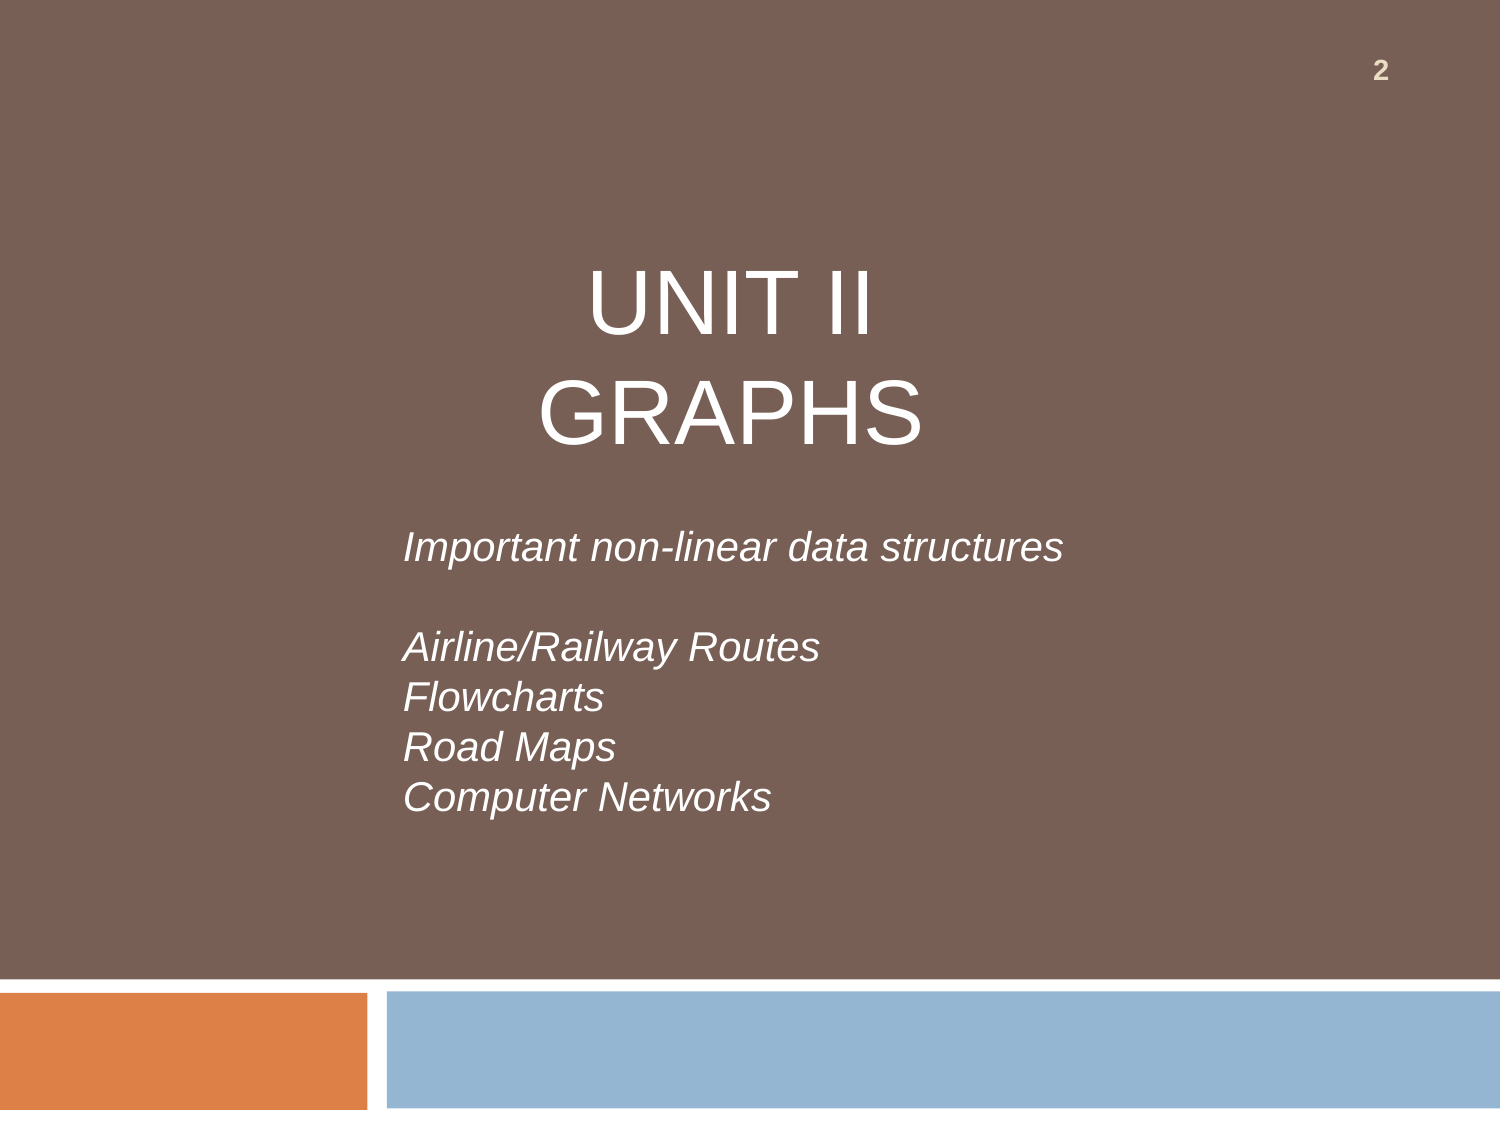

2
# UNIT II GRAPHS
Important non-linear data structures

Airline/Railway Routes
Flowcharts
Road Maps
Computer Networks